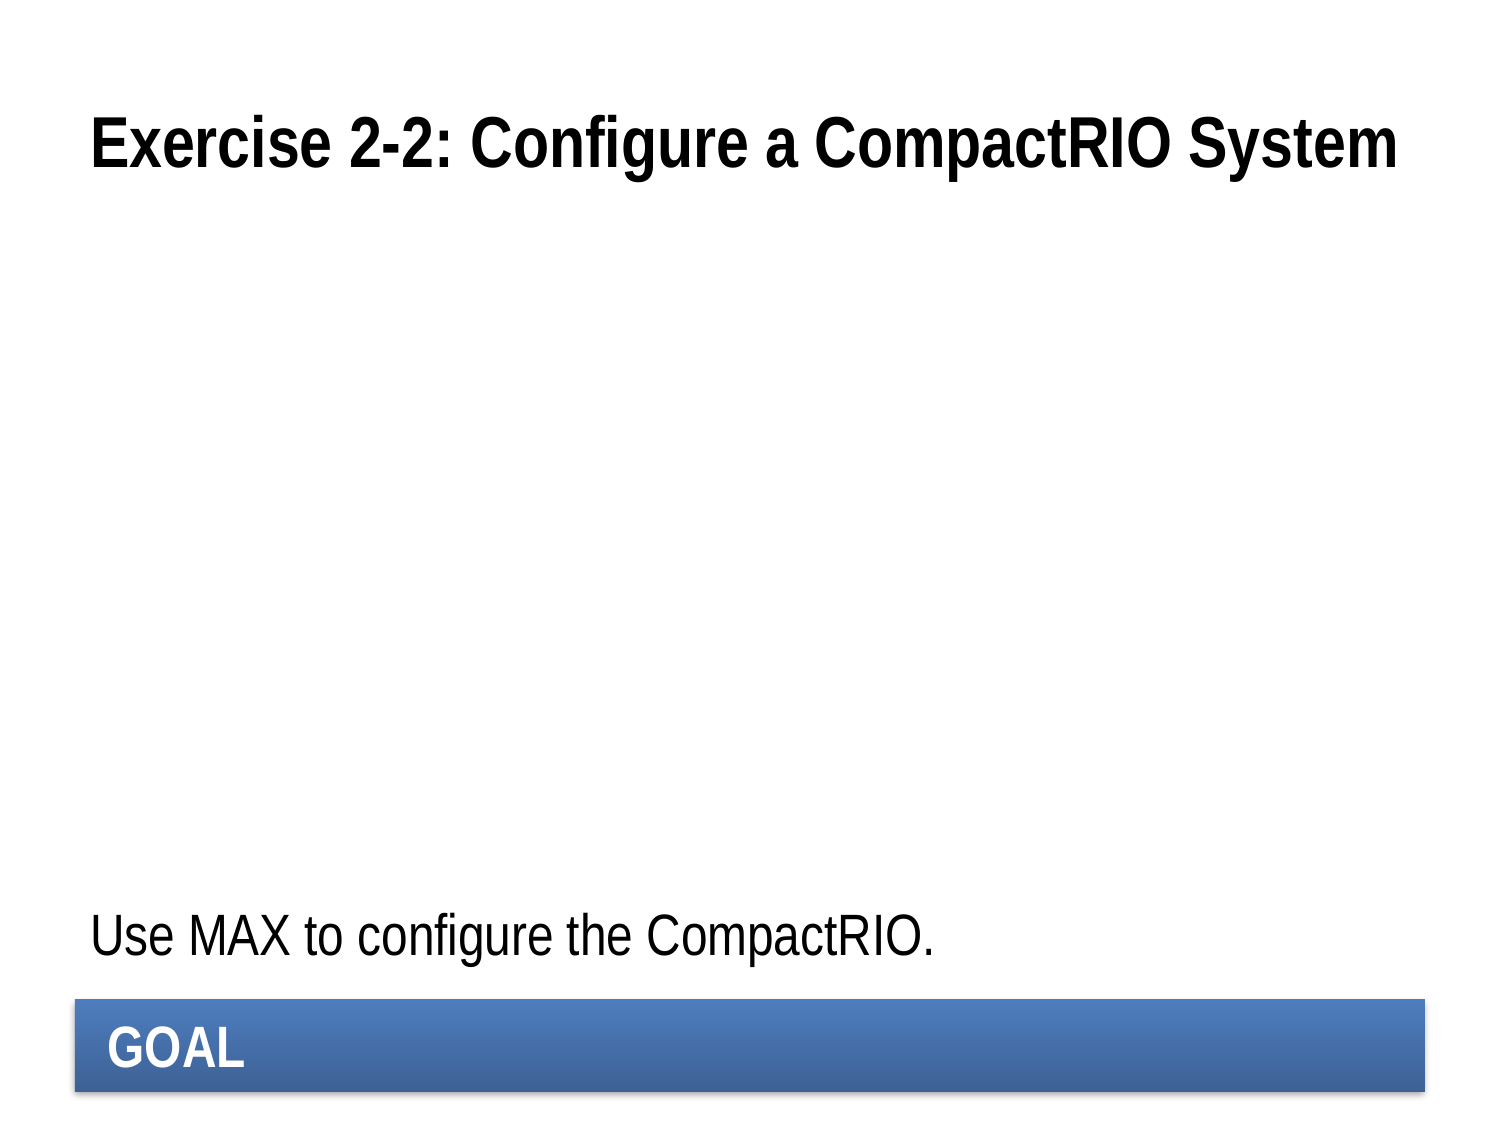

# Exercise 2-2: Configure a CompactRIO System
Use MAX to configure the CompactRIO.